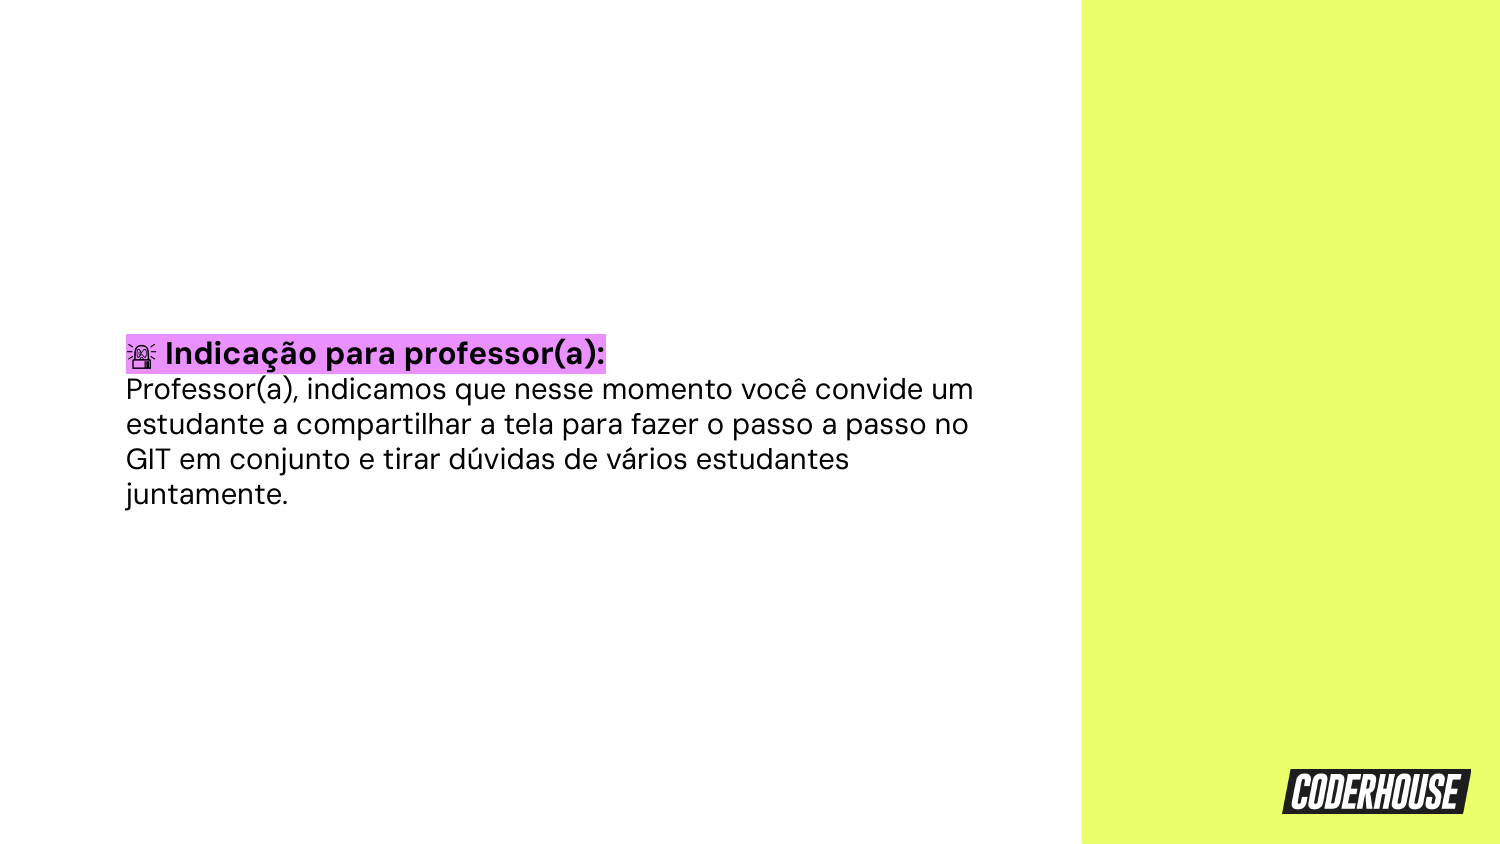

🚨 Indicação para professor(a):
Professor(a), indicamos que nesse momento você convide um estudante a compartilhar a tela para fazer o passo a passo no GIT em conjunto e tirar dúvidas de vários estudantes juntamente.